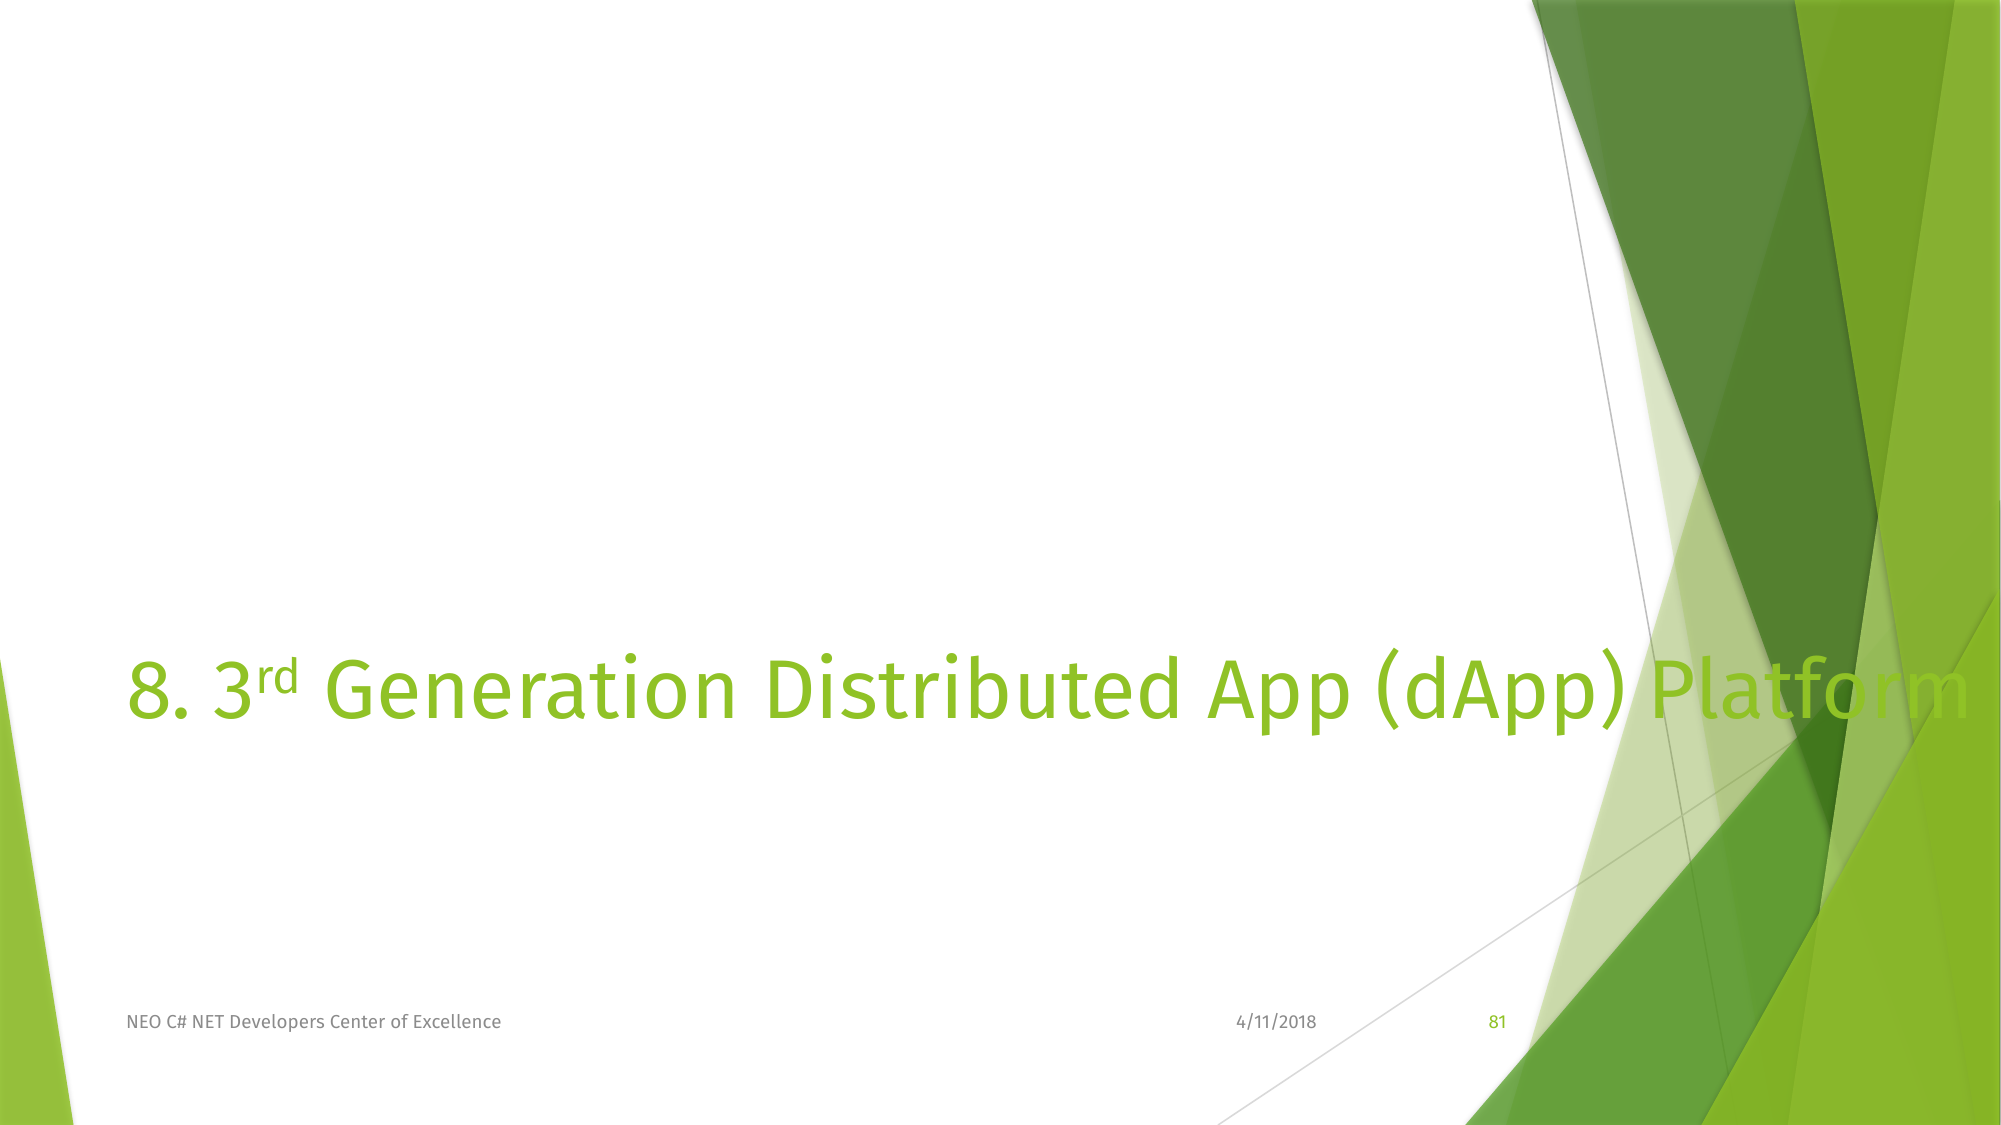

# 8. 3rd Generation Distributed App (dApp) Platform

NEO C# NET Developers Center of Excellence
4/11/2018
81